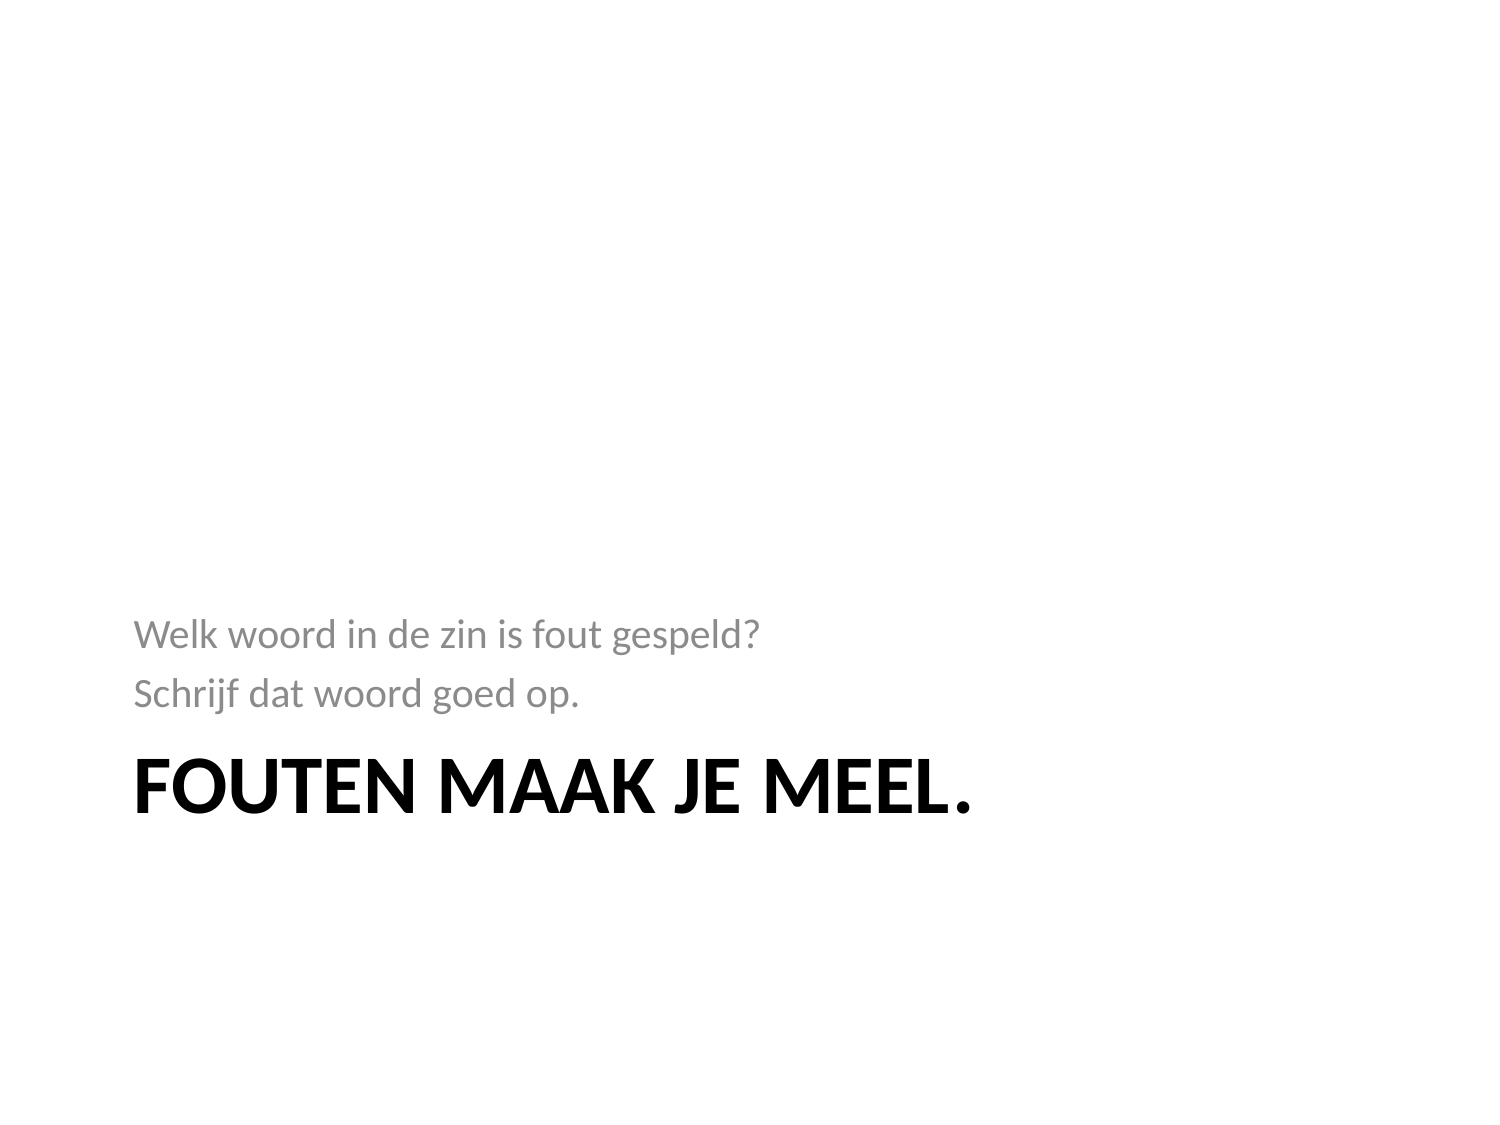

Welk woord in de zin is fout gespeld?
Schrijf dat woord goed op.
# Fouten maak je meel.